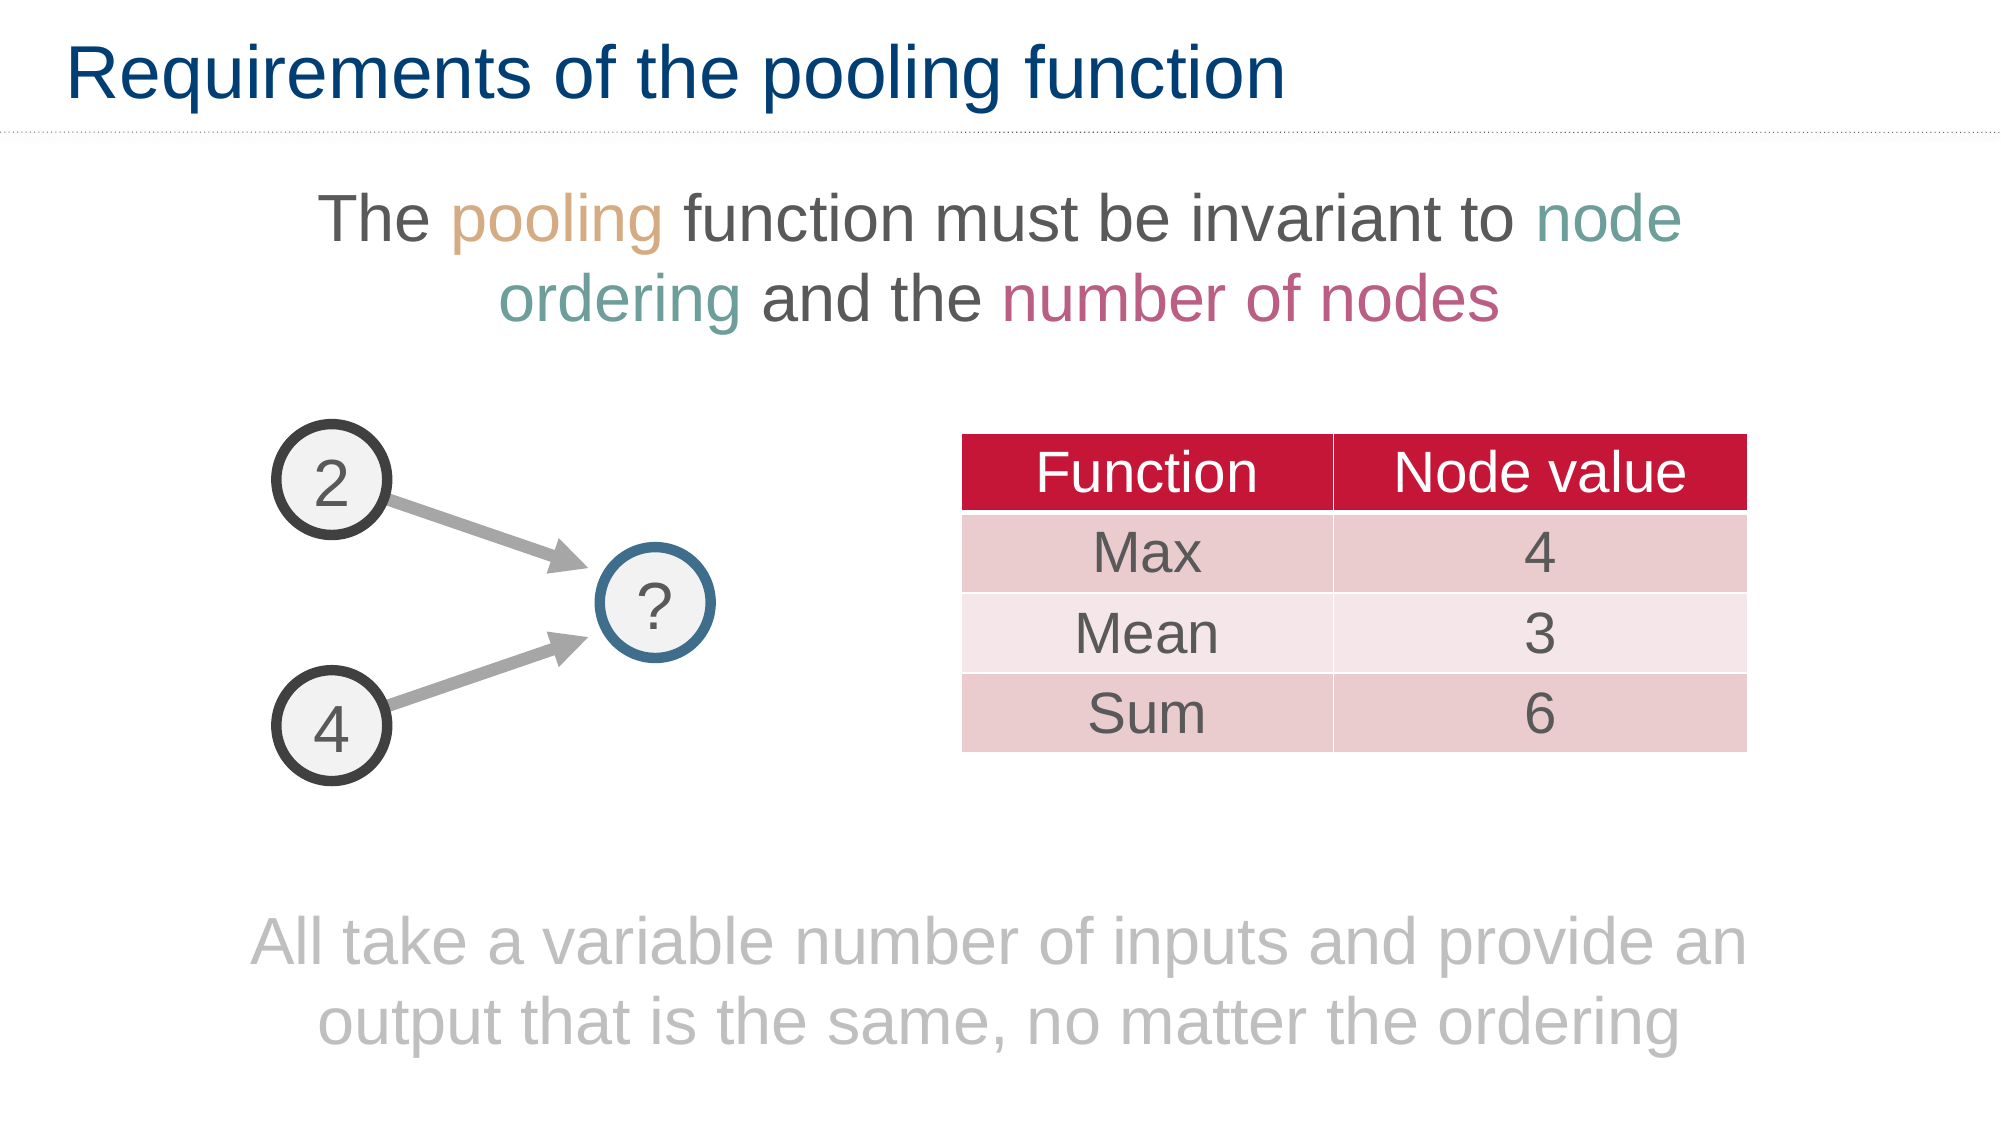

Requirements of the pooling function
The pooling function must be invariant to node ordering and the number of nodes
2
?
4
| Function | Node value |
| --- | --- |
| Max | 4 |
| Mean | 3 |
| Sum | 6 |
All take a variable number of inputs and provide an output that is the same, no matter the ordering